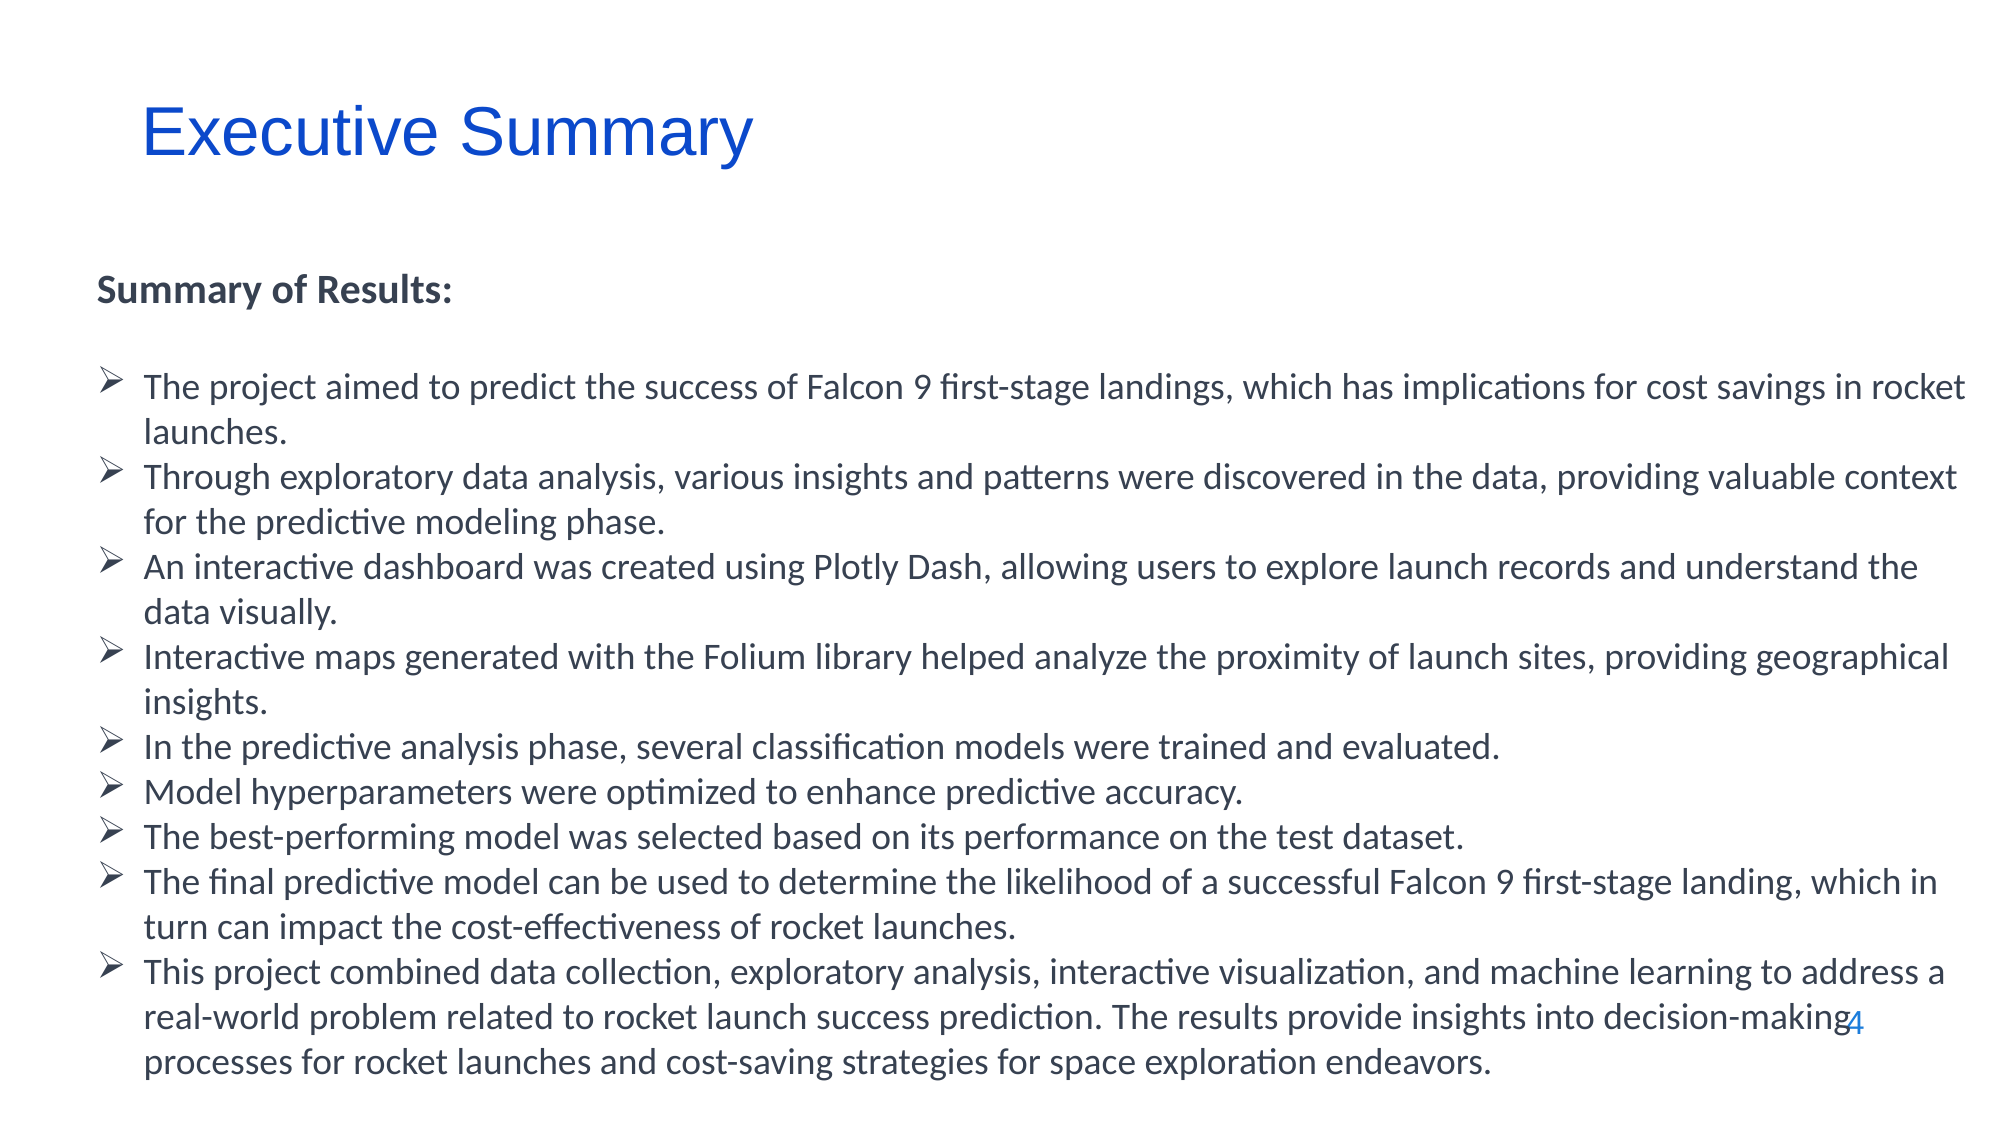

Executive Summary

Summary of Results:

The project aimed to predict the success of Falcon 9 first-stage landings, which has implications for cost savings in rocket launches.
Through exploratory data analysis, various insights and patterns were discovered in the data, providing valuable context for the predictive modeling phase.
An interactive dashboard was created using Plotly Dash, allowing users to explore launch records and understand the data visually.
Interactive maps generated with the Folium library helped analyze the proximity of launch sites, providing geographical insights.
In the predictive analysis phase, several classification models were trained and evaluated.
Model hyperparameters were optimized to enhance predictive accuracy.
The best-performing model was selected based on its performance on the test dataset.
The final predictive model can be used to determine the likelihood of a successful Falcon 9 first-stage landing, which in turn can impact the cost-effectiveness of rocket launches.
This project combined data collection, exploratory analysis, interactive visualization, and machine learning to address a real-world problem related to rocket launch success prediction. The results provide insights into decision-making processes for rocket launches and cost-saving strategies for space exploration endeavors.

4